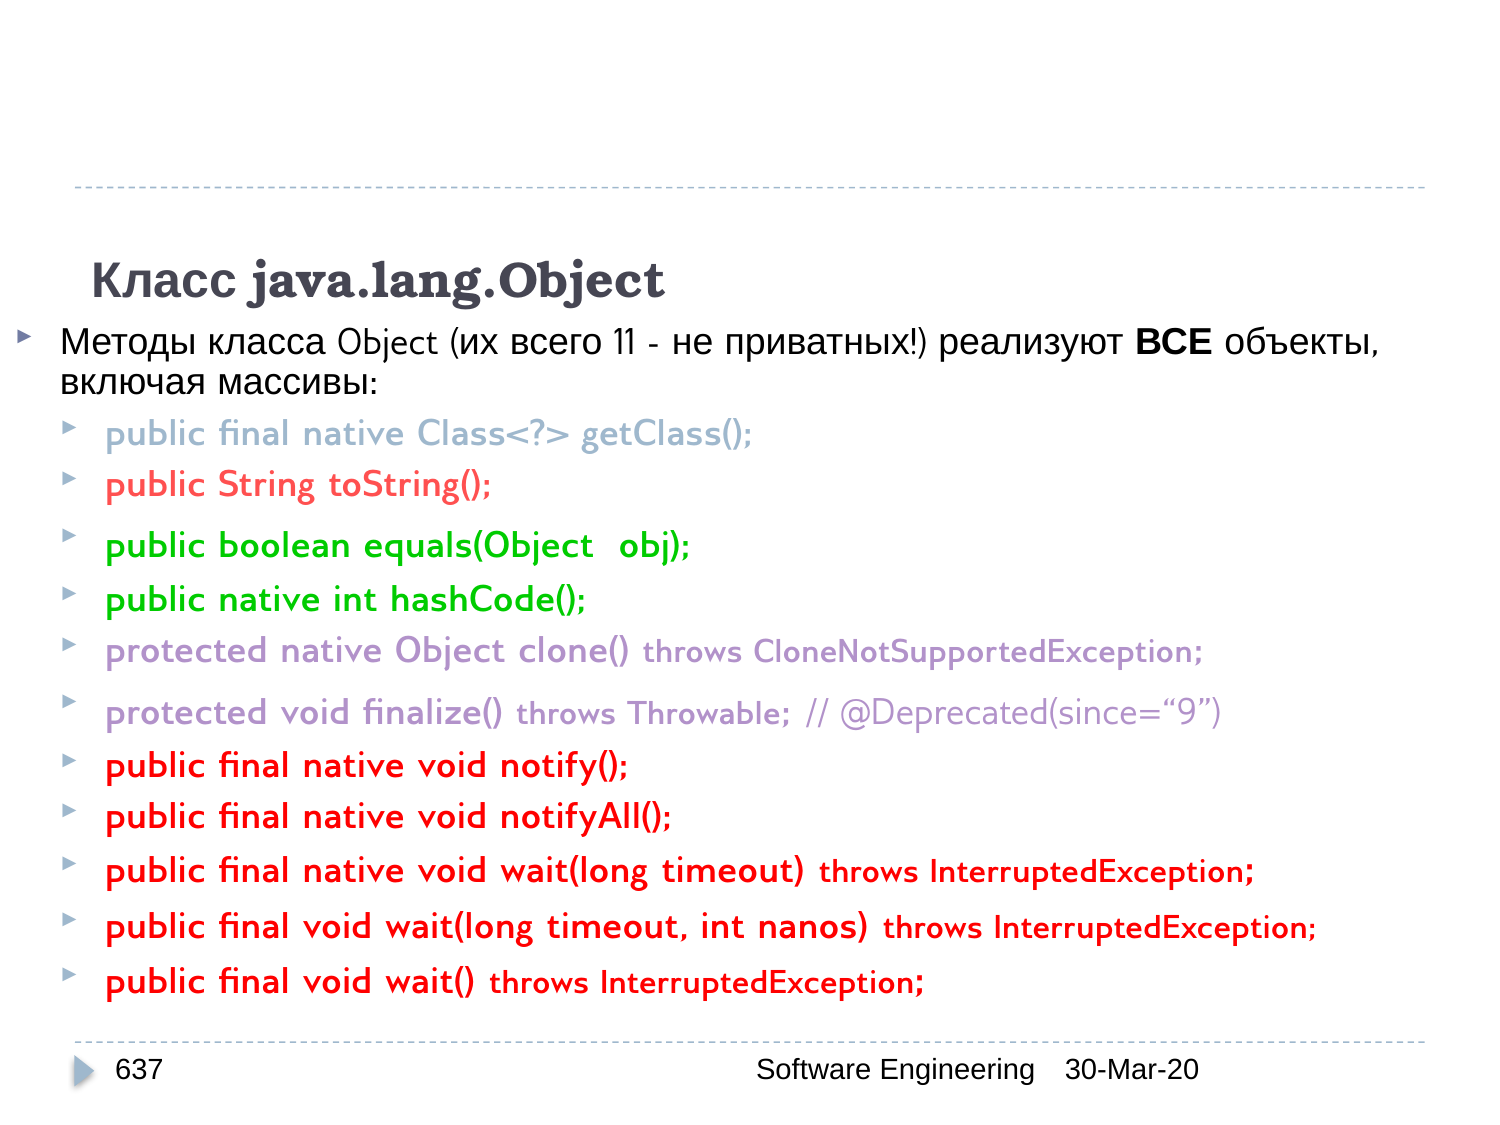

# Класс java.lang.Object
Методы класса Object (их всего 11 - не приватных!) реализуют ВСЕ объекты, включая массивы:
public final native Class<?> getClass();
public String toString();
public boolean equals(Object  obj);
public native int hashCode();
protected native Object clone() throws CloneNotSupportedException;
protected void finalize() throws Throwable; // @Deprecated(since=“9”)
public final native void notify();
public final native void notifyAll();
public final native void wait(long timeout) throws InterruptedException;
public final void wait(long timeout, int nanos) throws InterruptedException;
public final void wait() throws InterruptedException;

637
Software Engineering
30-Mar-20